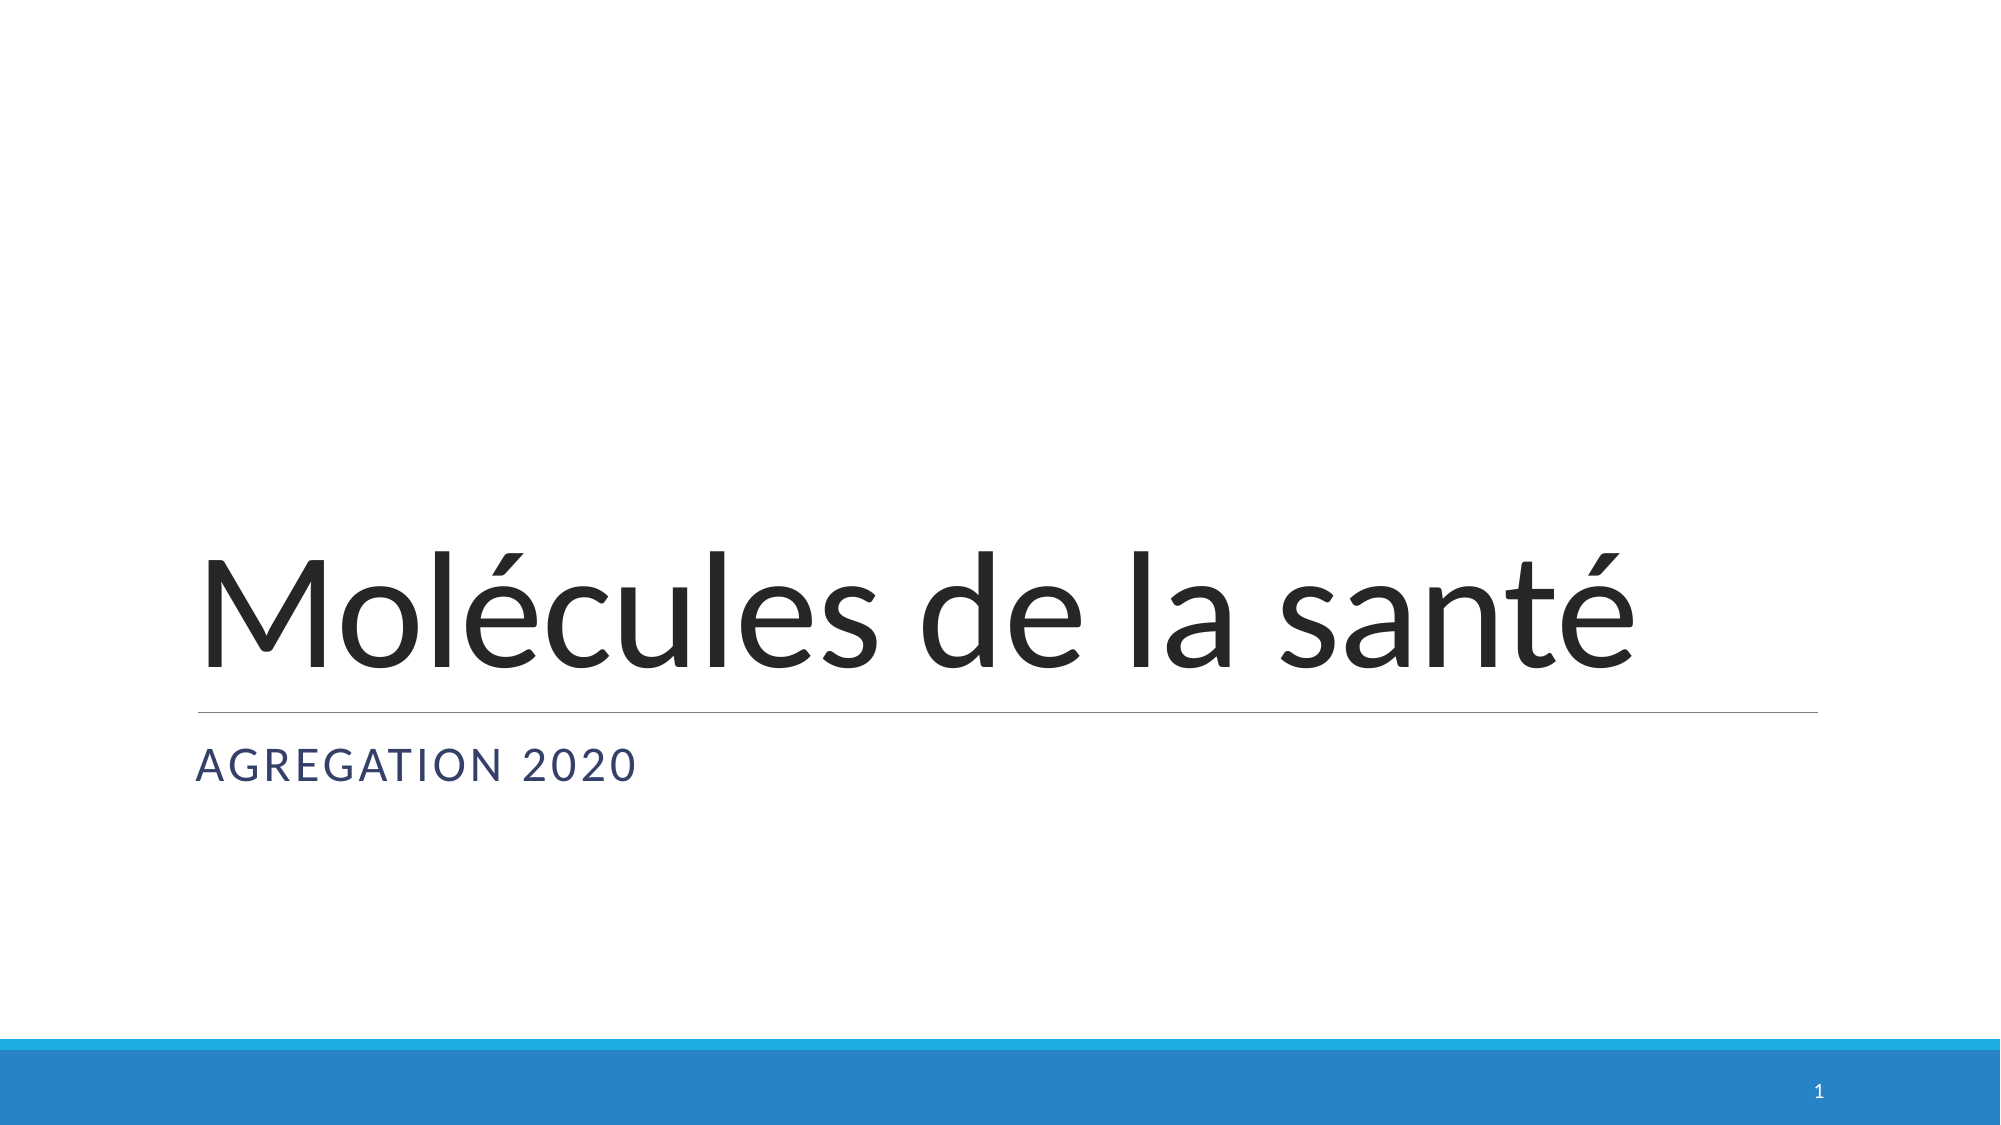

# Molécules de la santé
AGREGATION 2020
1